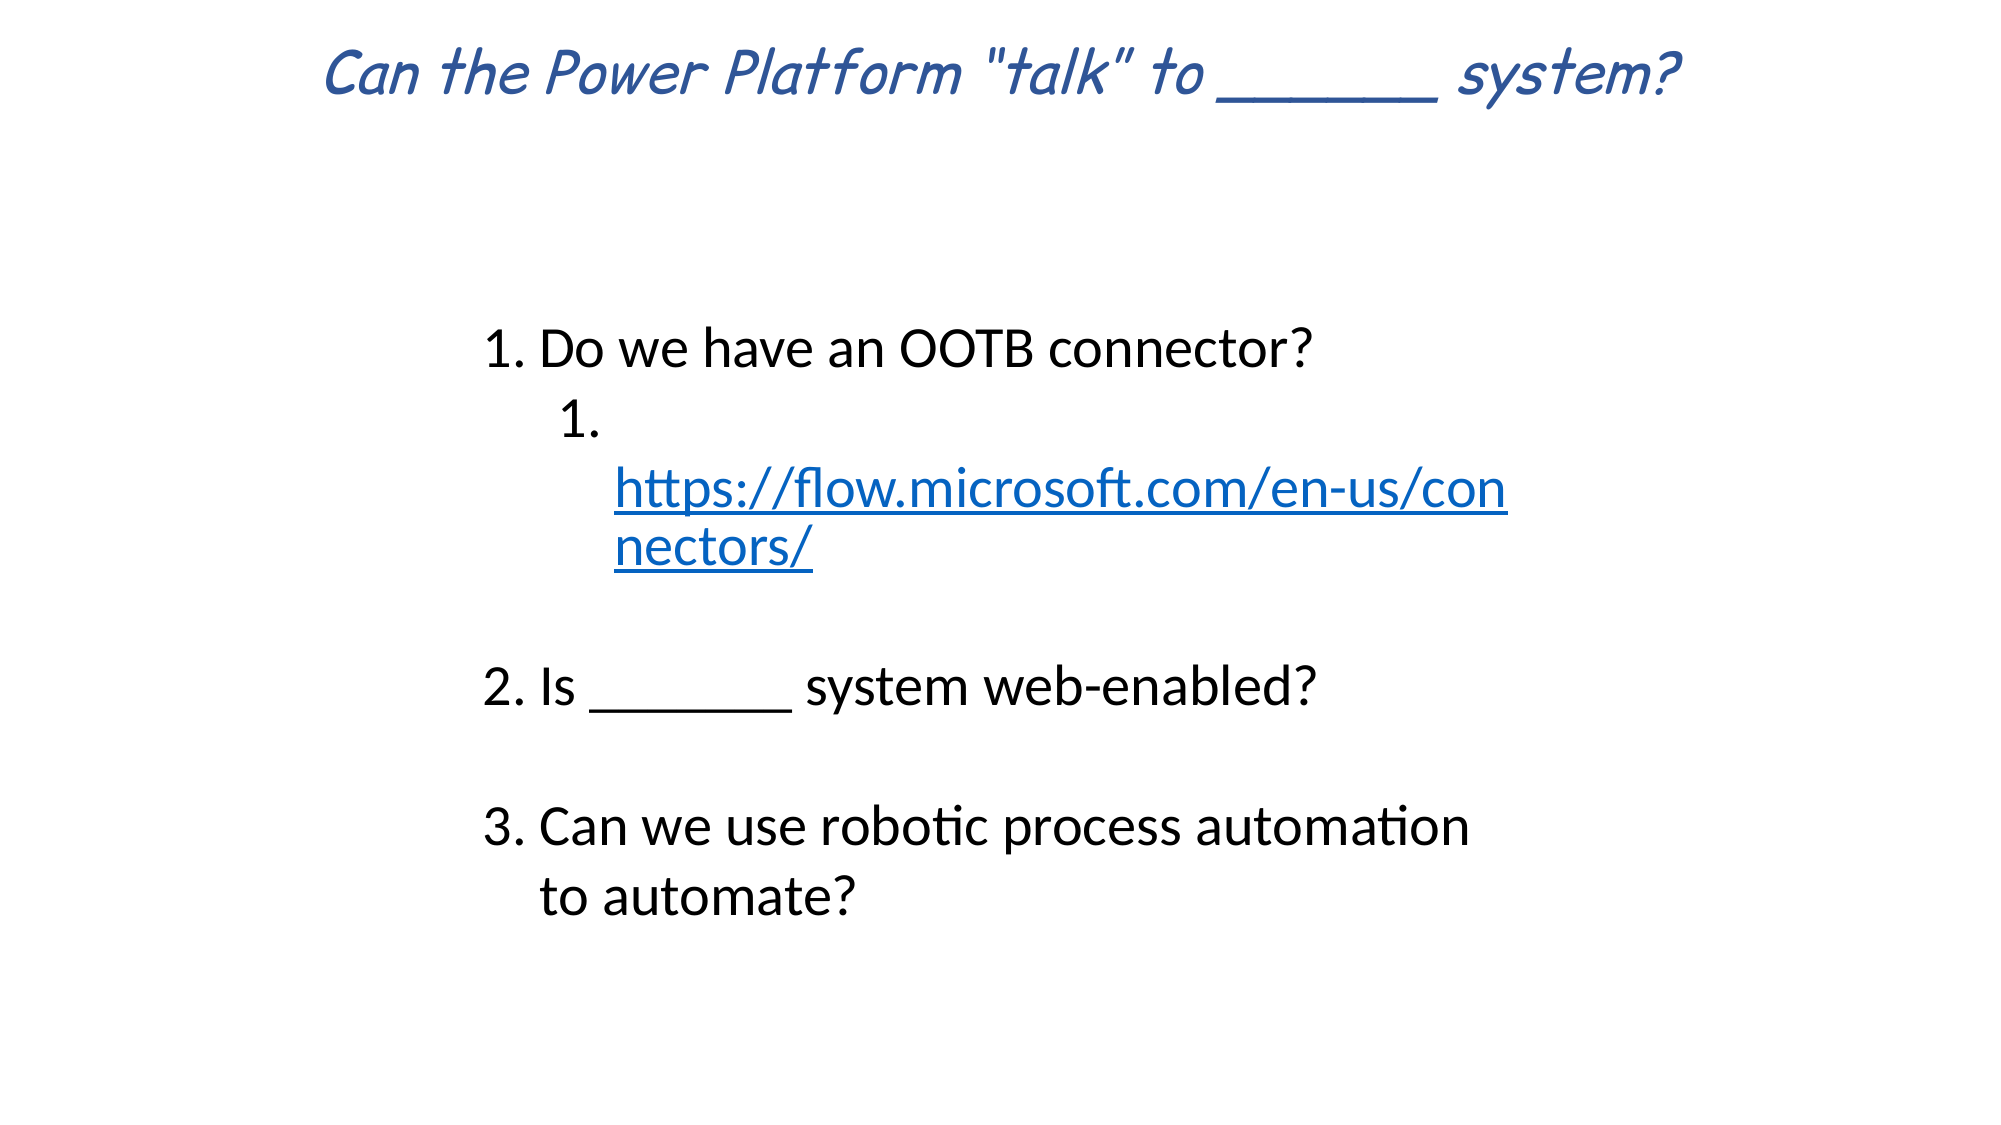

Can the Power Platform “talk” to ______ system?
Do we have an OOTB connector?
 https://flow.microsoft.com/en-us/connectors/

Is _______ system web-enabled?

Can we use robotic process automation to automate?